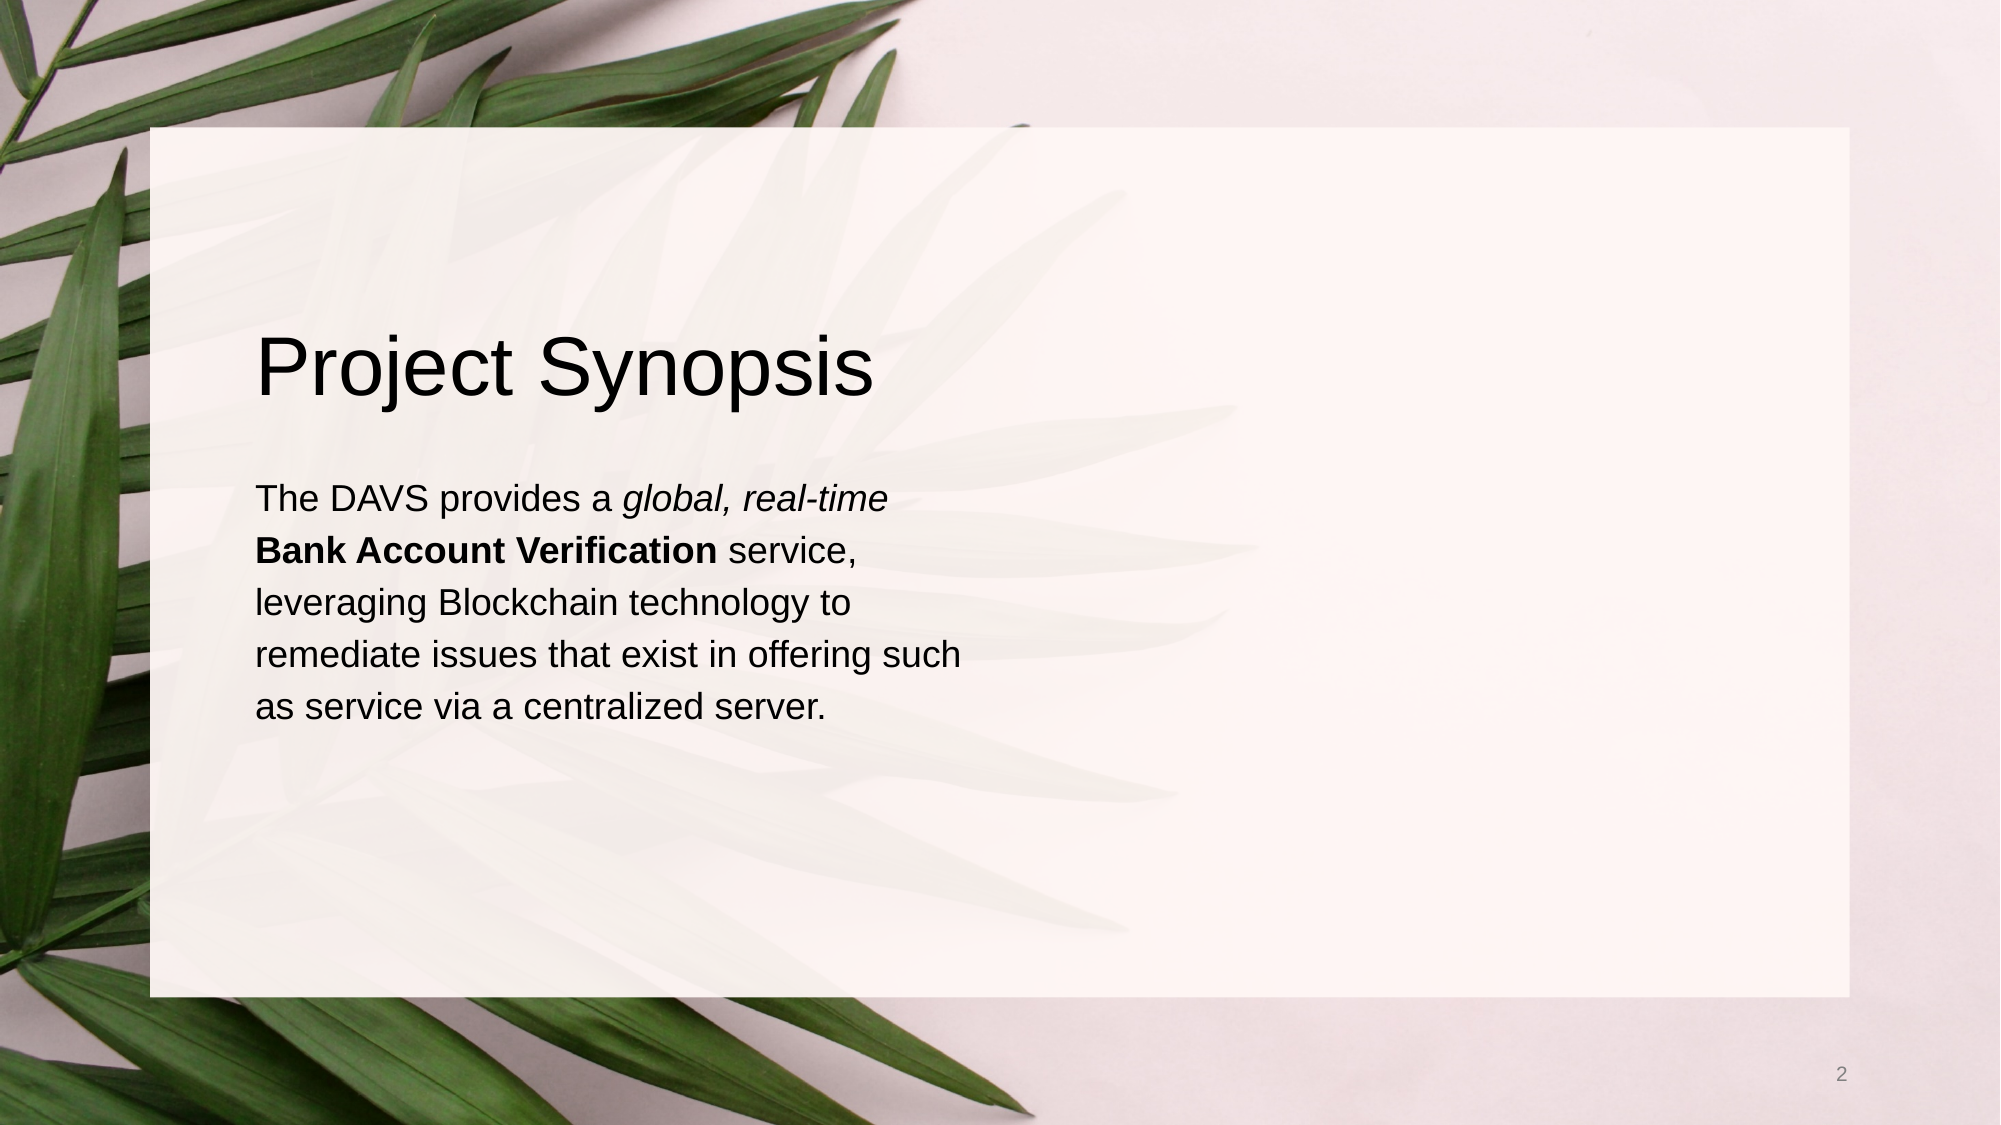

# Project Synopsis
The DAVS provides a global, real-time Bank Account Verification service, leveraging Blockchain technology to remediate issues that exist in offering such as service via a centralized server.

2